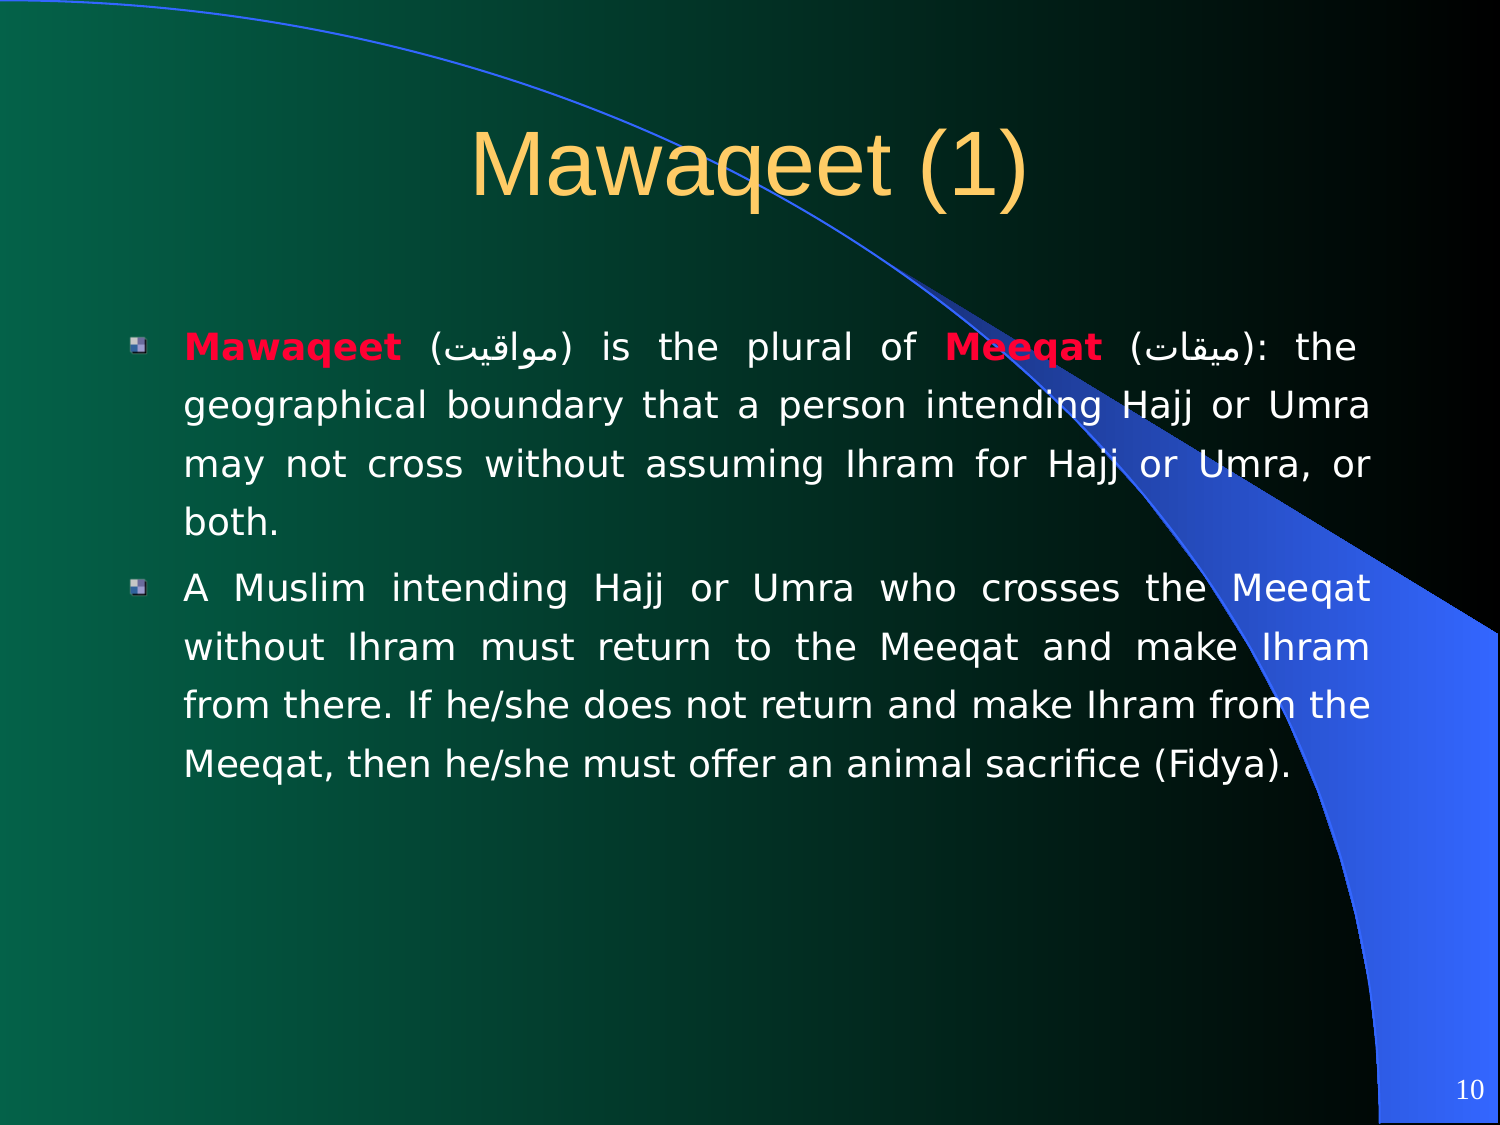

# Mawaqeet (1)
Mawaqeet (مواقيت) is the plural of Meeqat (ميقات): the geographical boundary that a person intending Hajj or Umra may not cross without assuming Ihram for Hajj or Umra, or both.
A Muslim intending Hajj or Umra who crosses the Meeqat without Ihram must return to the Meeqat and make Ihram from there. If he/she does not return and make Ihram from the Meeqat, then he/she must offer an animal sacrifice (Fidya).
10